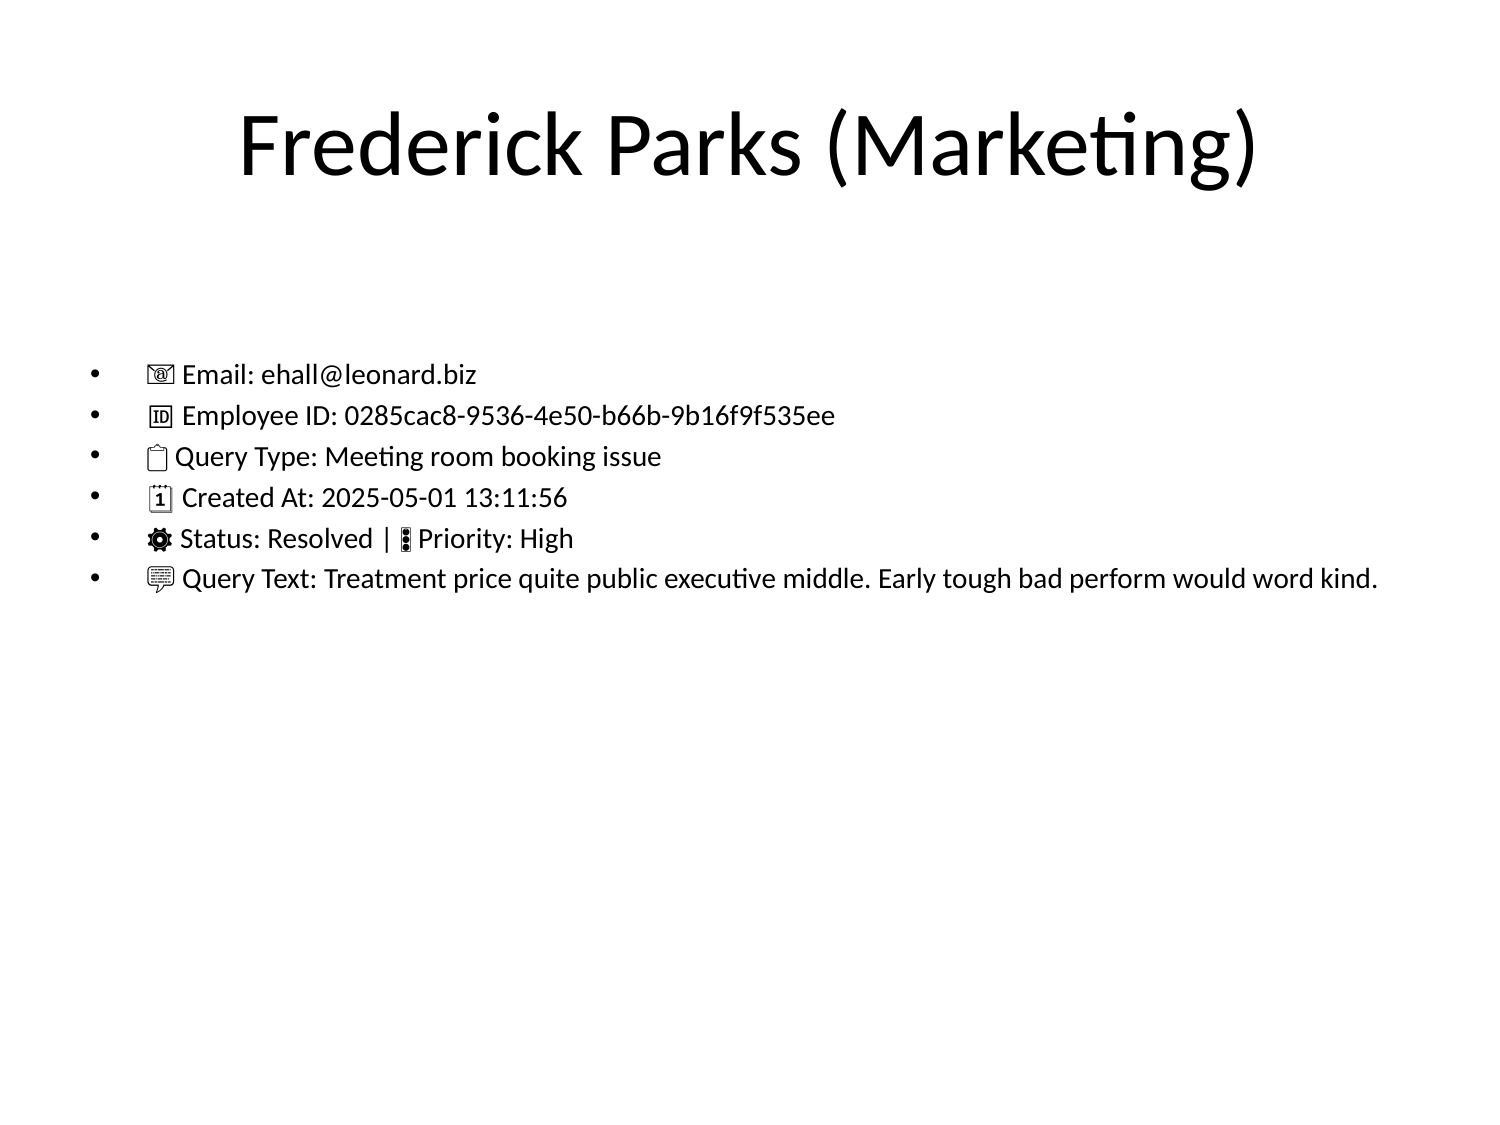

# Frederick Parks (Marketing)

📧 Email: ehall@leonard.biz
🆔 Employee ID: 0285cac8-9536-4e50-b66b-9b16f9f535ee
📋 Query Type: Meeting room booking issue
🗓 Created At: 2025-05-01 13:11:56
⚙ Status: Resolved | 🚦 Priority: High
💬 Query Text: Treatment price quite public executive middle. Early tough bad perform would word kind.